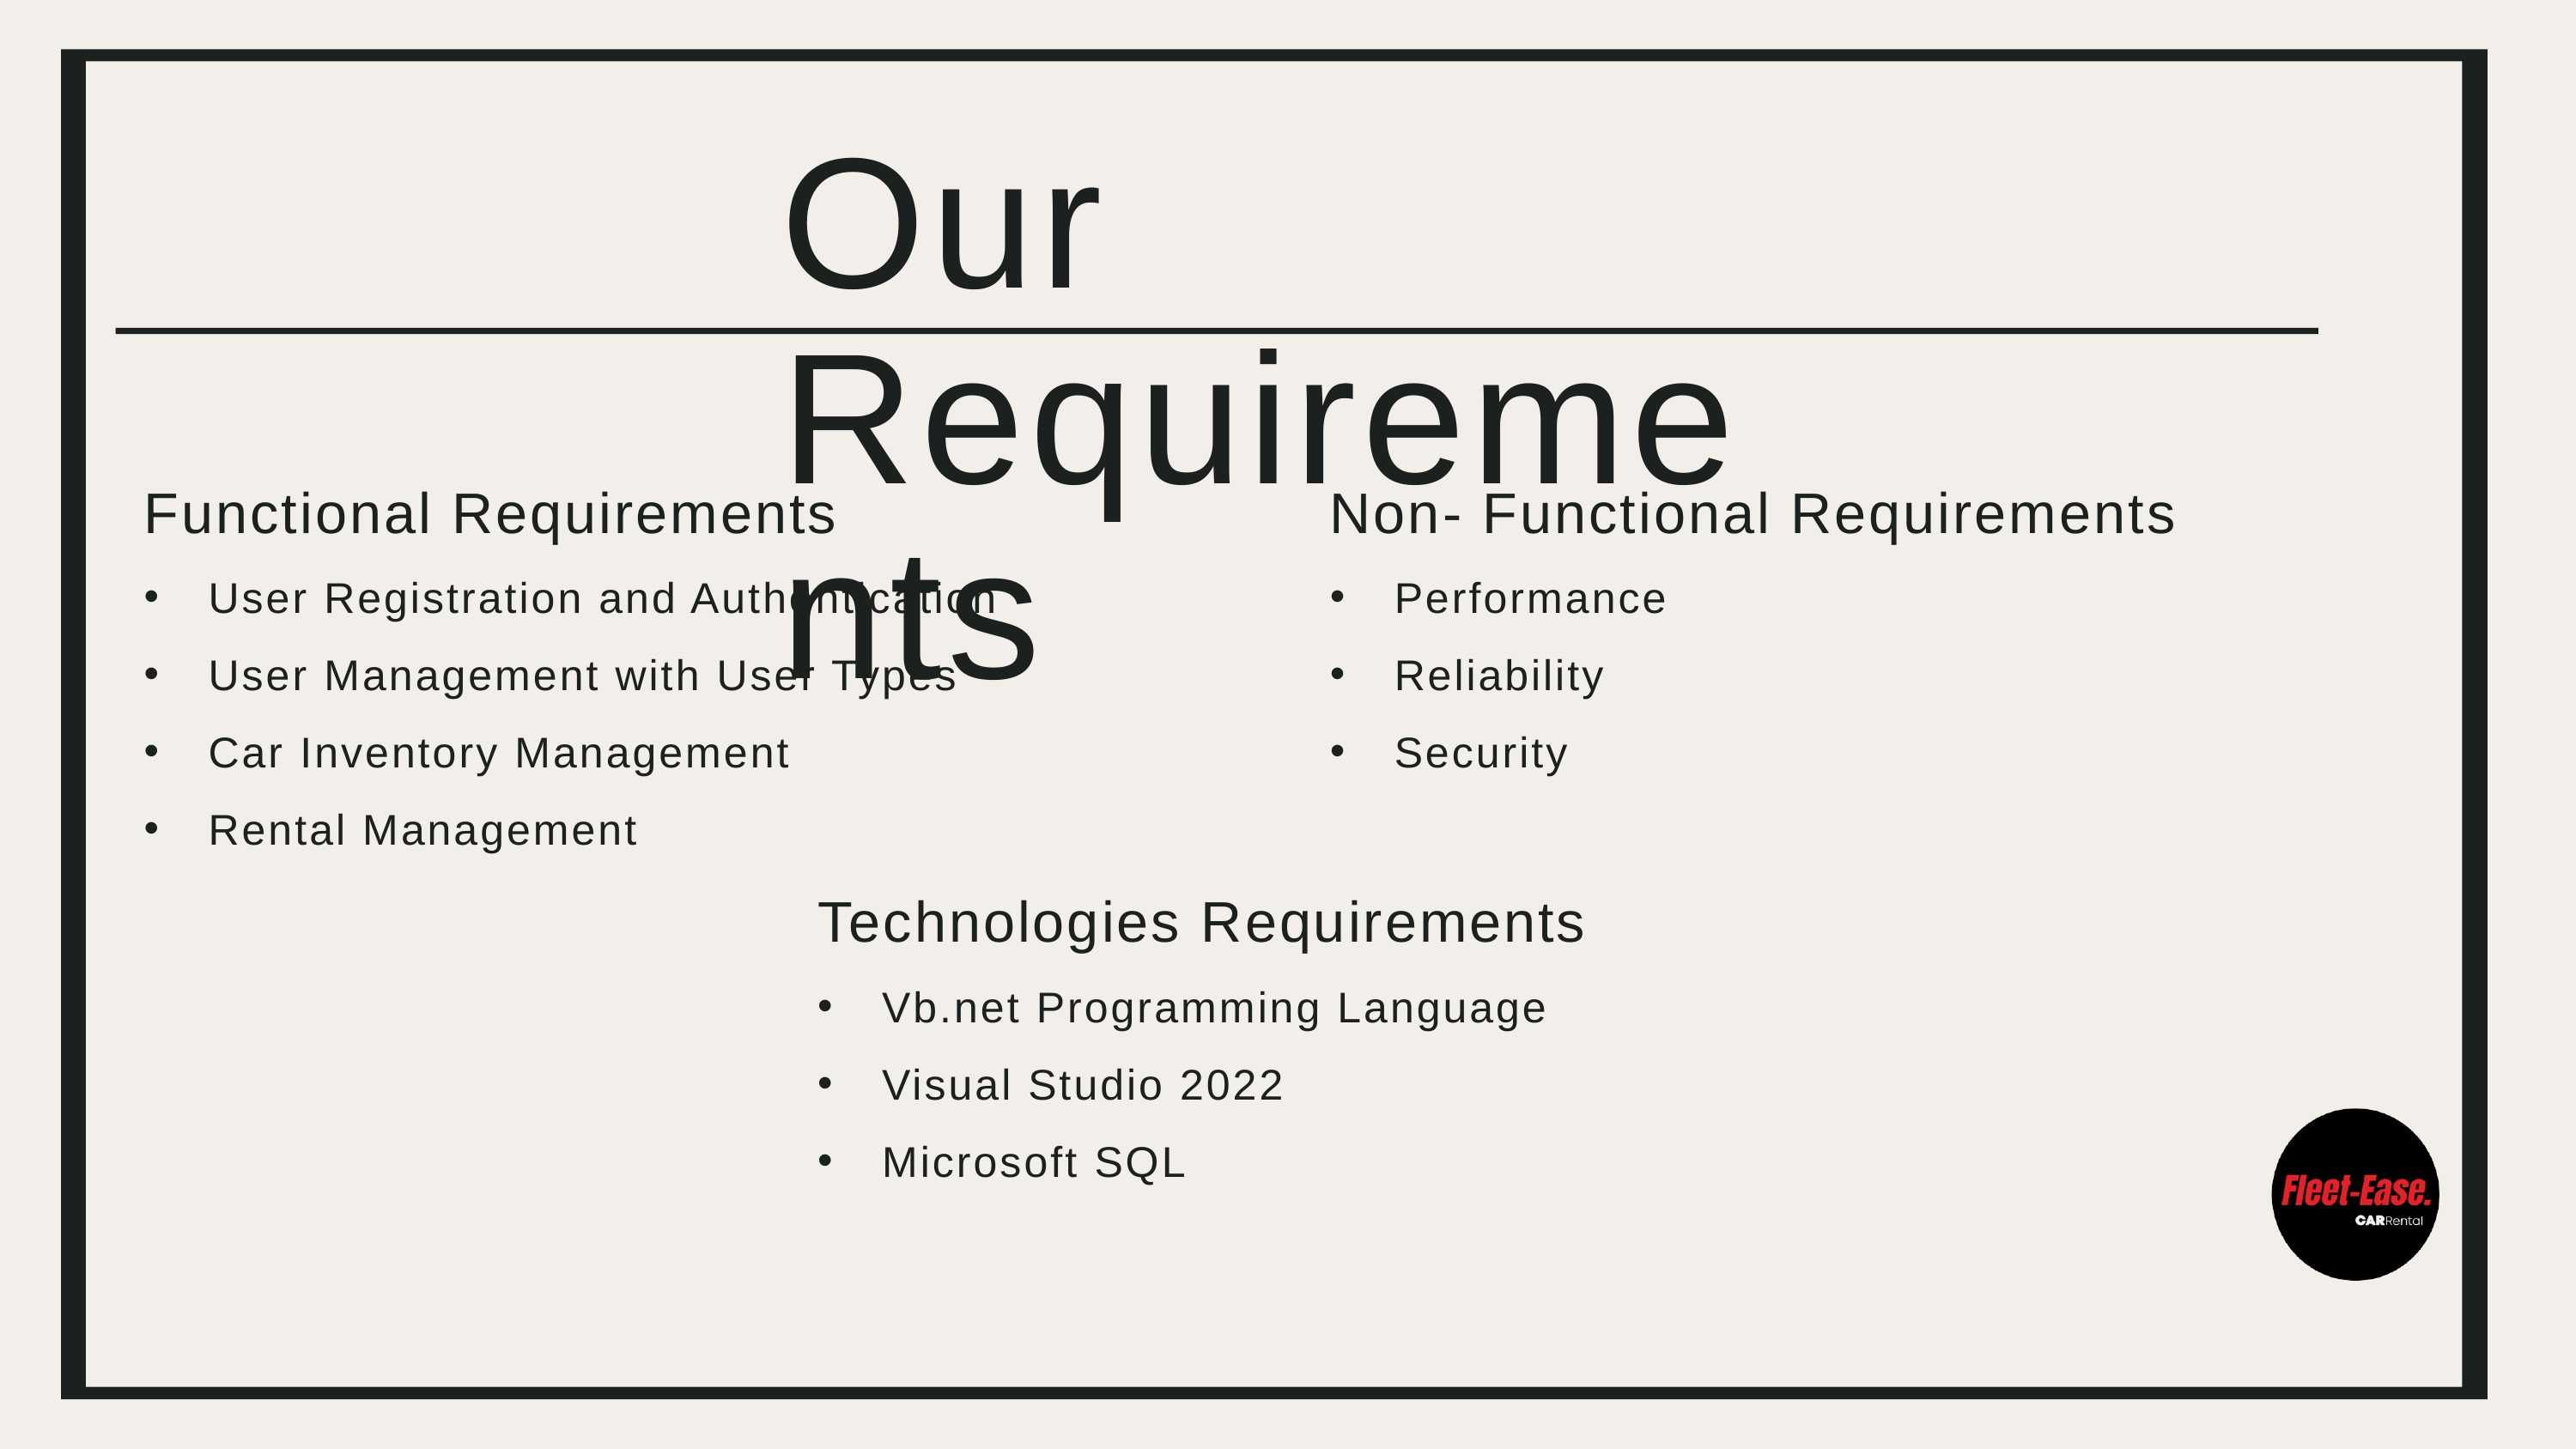

Our Requirements

Non- Functional Requirements
Performance
Reliability
Security
Functional Requirements
User Registration and Authentication
User Management with User Types
Car Inventory Management
Rental Management

Technologies Requirements
Vb.net Programming Language
Visual Studio 2022
Microsoft SQL